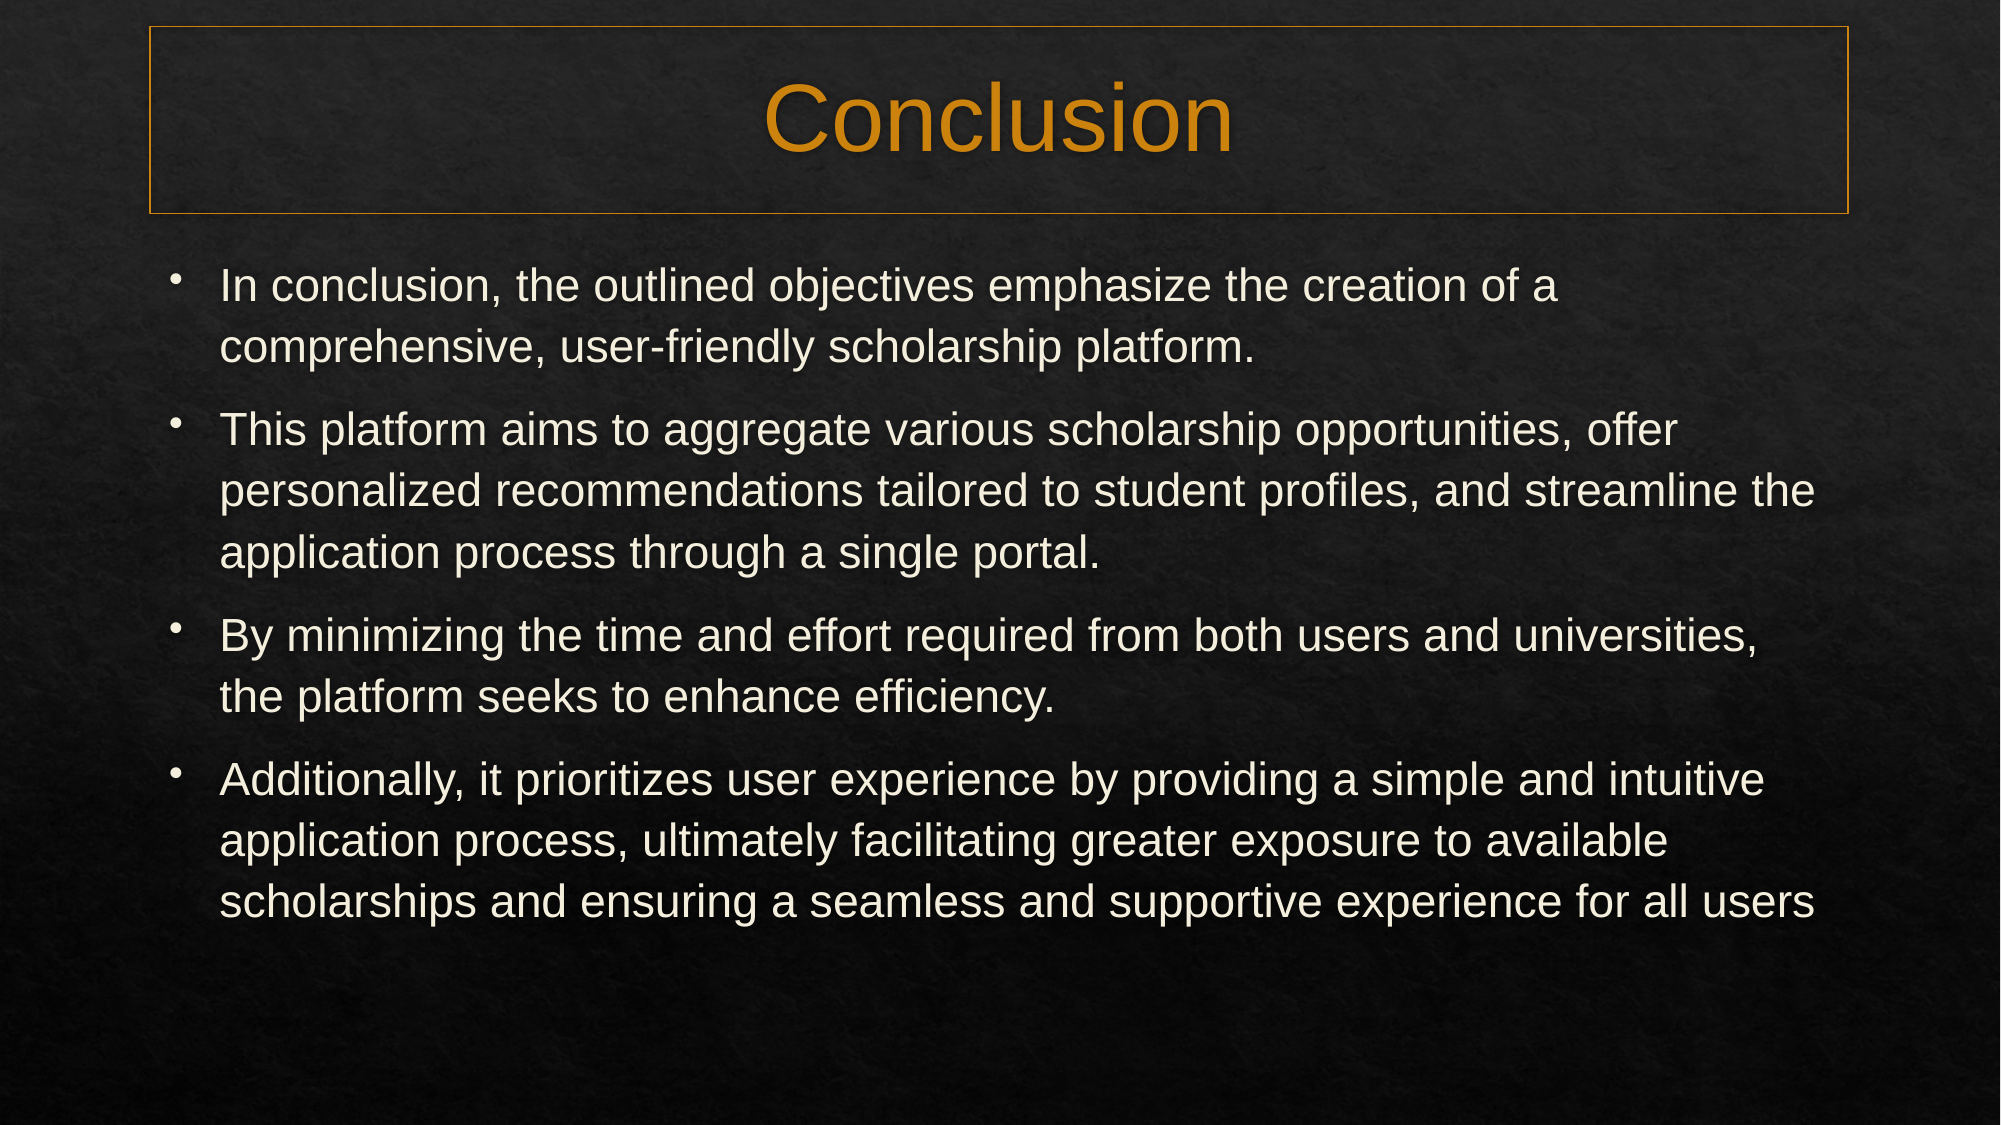

# Conclusion
In conclusion, the outlined objectives emphasize the creation of a comprehensive, user-friendly scholarship platform.
This platform aims to aggregate various scholarship opportunities, offer personalized recommendations tailored to student profiles, and streamline the application process through a single portal.
By minimizing the time and effort required from both users and universities, the platform seeks to enhance efficiency.
Additionally, it prioritizes user experience by providing a simple and intuitive application process, ultimately facilitating greater exposure to available scholarships and ensuring a seamless and supportive experience for all users